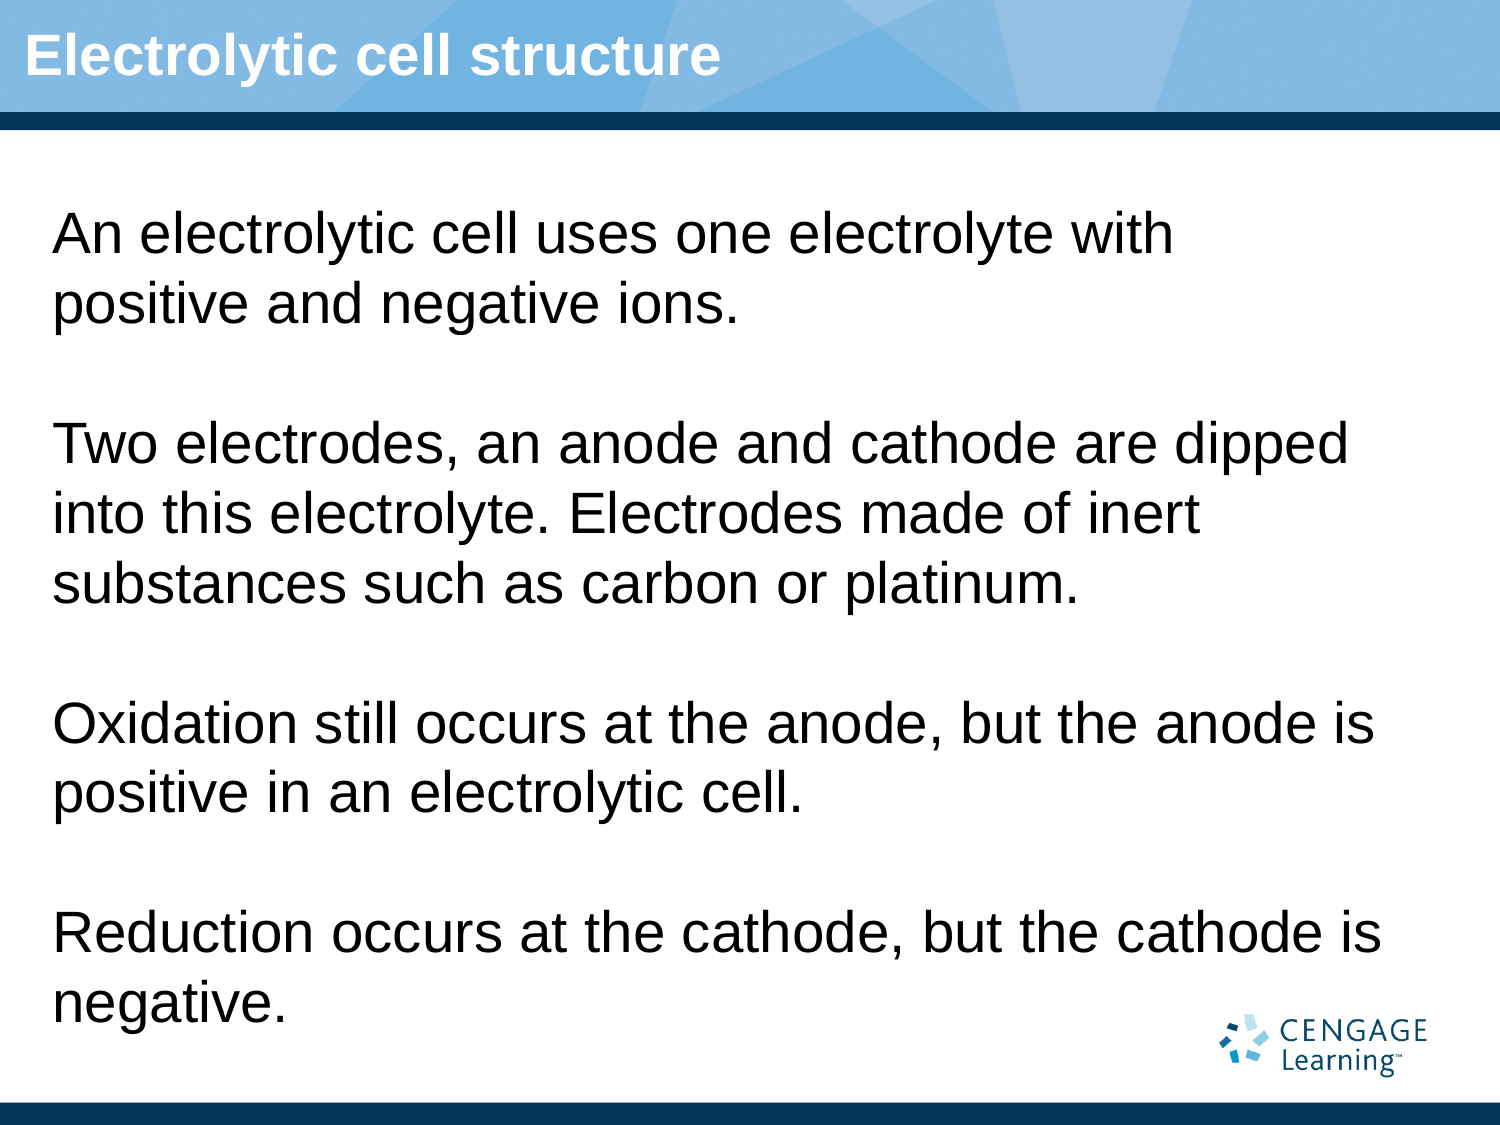

# Electrolytic cell structure
An electrolytic cell uses one electrolyte with positive and negative ions.

Two electrodes, an anode and cathode are dipped into this electrolyte. Electrodes made of inert substances such as carbon or platinum.

Oxidation still occurs at the anode, but the anode is positive in an electrolytic cell.

Reduction occurs at the cathode, but the cathode is negative.